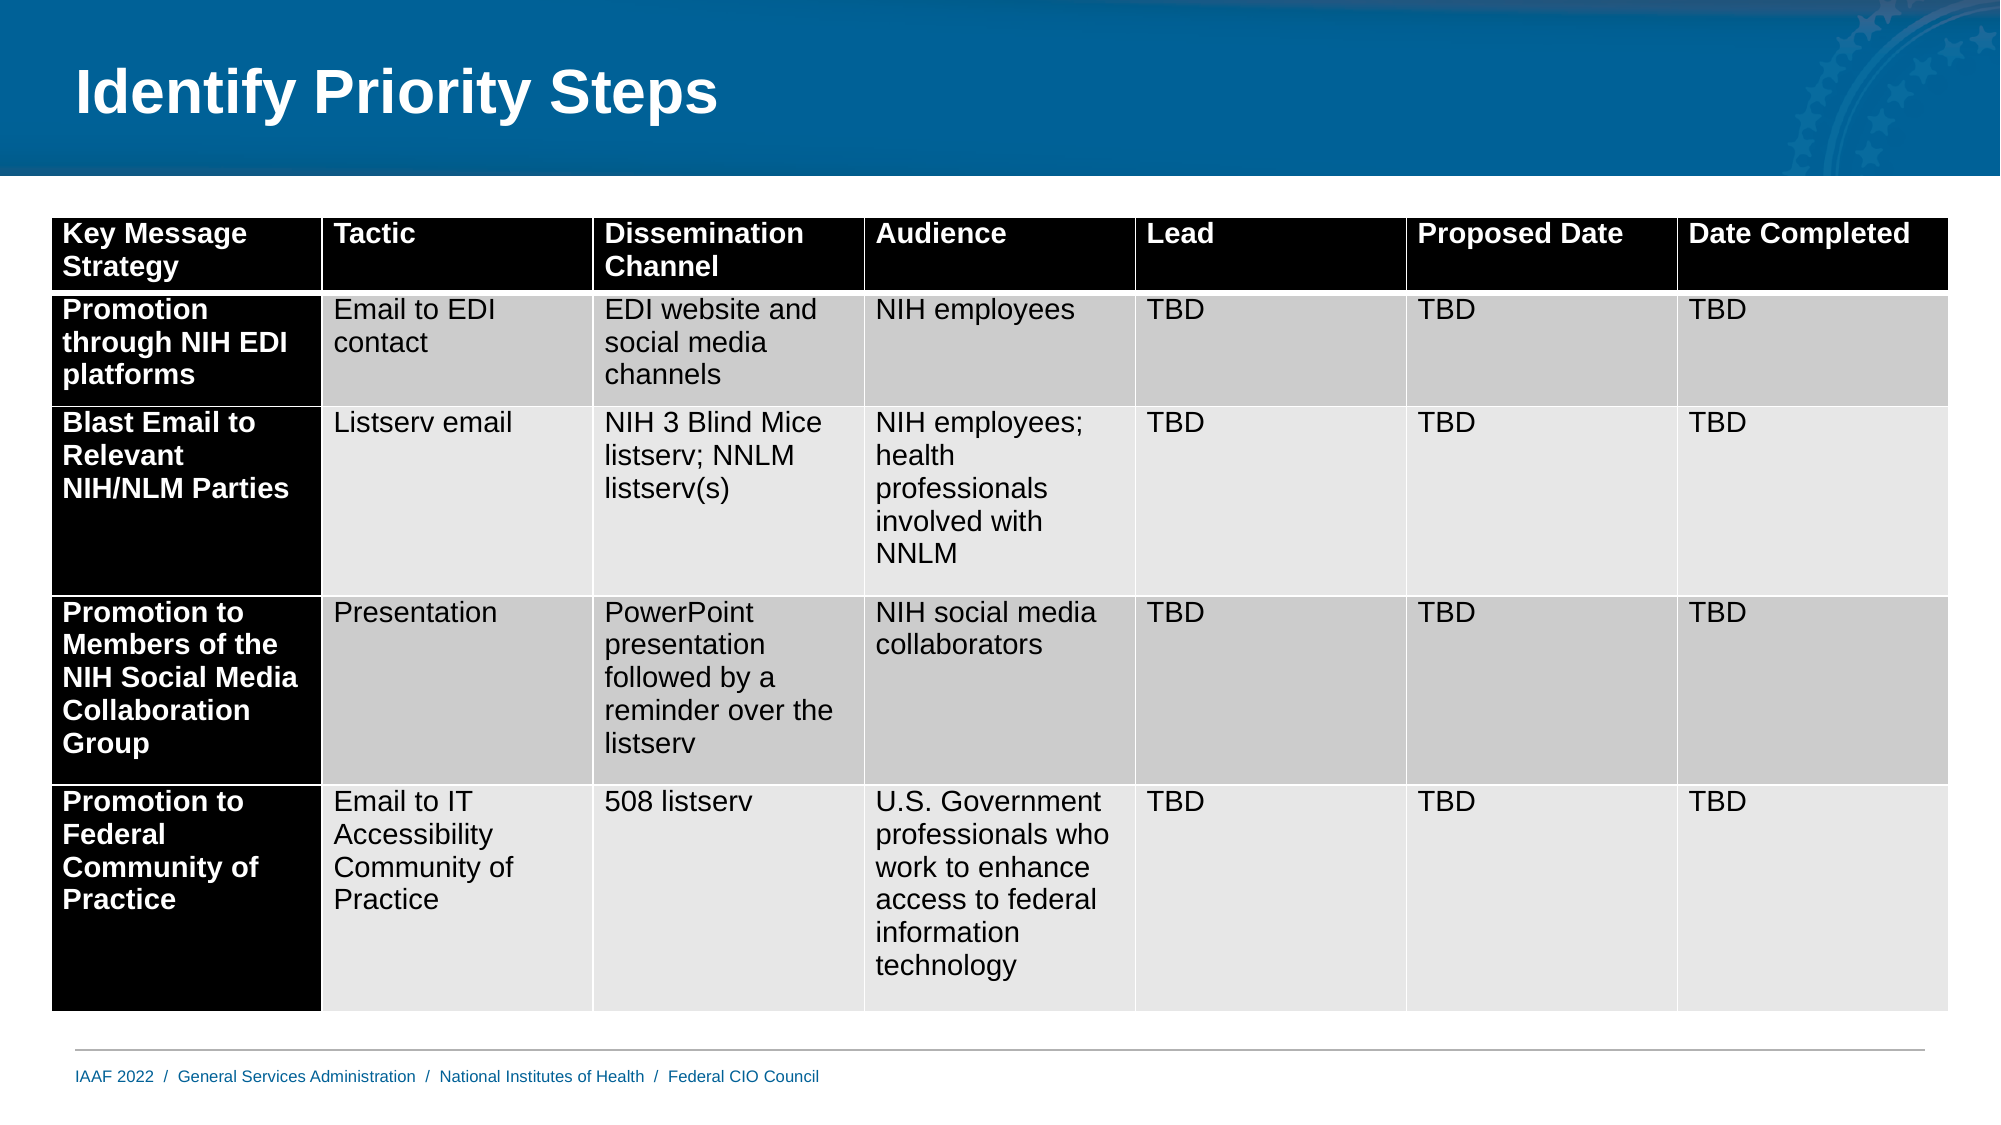

# Identify Priority Steps
| Key Message Strategy | Tactic | Dissemination Channel | Audience | Lead | Proposed Date | Date Completed |
| --- | --- | --- | --- | --- | --- | --- |
| Promotion through NIH EDI platforms | Email to EDI contact | EDI website and social media channels | NIH employees | TBD | TBD | TBD |
| Blast Email to Relevant NIH/NLM Parties | Listserv email | NIH 3 Blind Mice listserv; NNLM listserv(s) | NIH employees; health professionals involved with NNLM | TBD | TBD | TBD |
| Promotion to Members of the NIH Social Media Collaboration Group | Presentation | PowerPoint presentation followed by a reminder over the listserv | NIH social media collaborators | TBD | TBD | TBD |
| Promotion to Federal Community of Practice | Email to IT Accessibility Community of Practice | 508 listserv | U.S. Government professionals who work to enhance access to federal information technology | TBD | TBD | TBD |